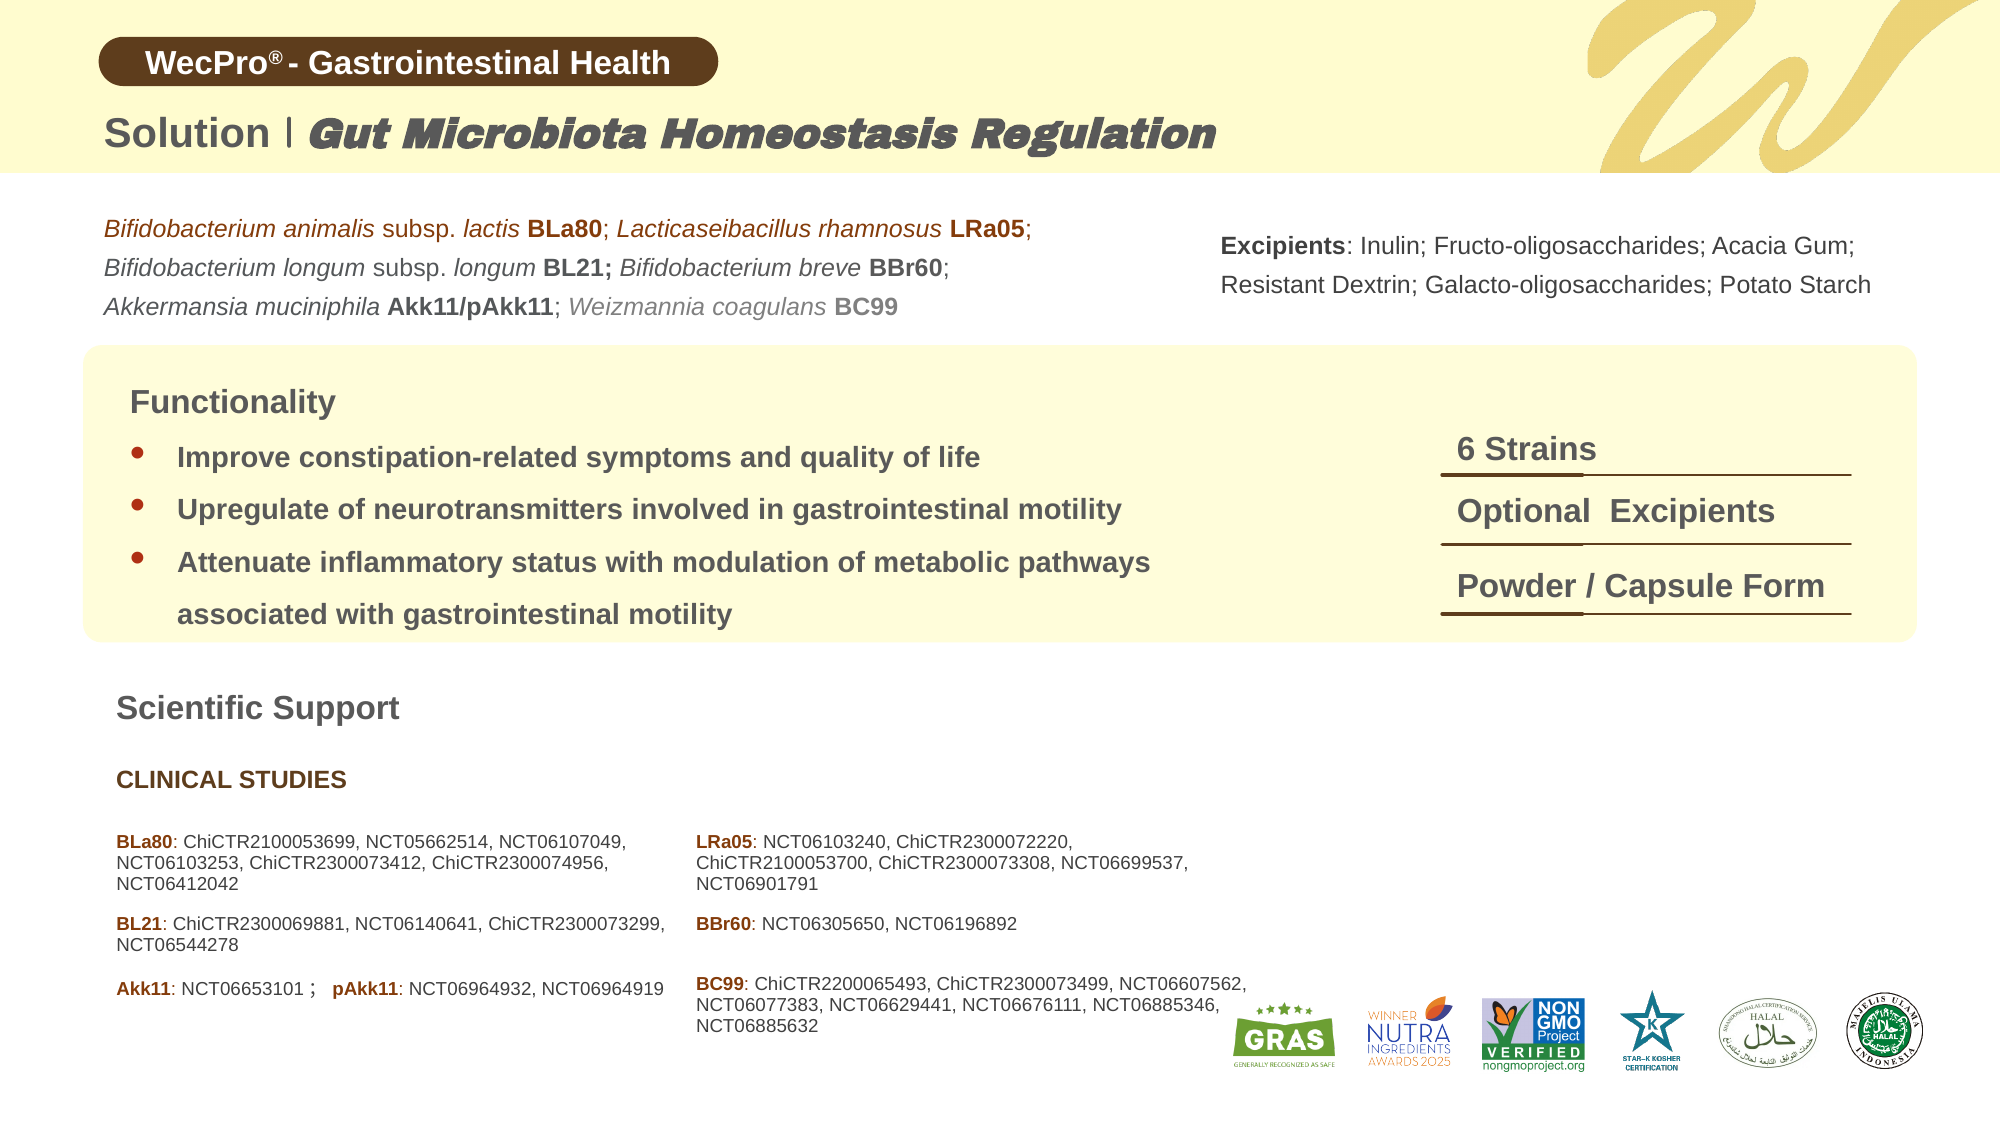

Solution
Gut Microbiota Homeostasis Regulation

Bifidobacterium animalis subsp. lactis BLa80; Lacticaseibacillus rhamnosus LRa05;
Bifidobacterium longum subsp. longum BL21; Bifidobacterium breve BBr60;
Akkermansia muciniphila Akk11/pAkk11; Weizmannia coagulans BC99

Excipients: Inulin; Fructo-oligosaccharides; Acacia Gum; Resistant Dextrin; Galacto-oligosaccharides; Potato Starch

Functionality
Improve constipation-related symptoms and quality of life
Upregulate of neurotransmitters involved in gastrointestinal motility
Attenuate inflammatory status with modulation of metabolic pathways associated with gastrointestinal motility
6 Strains
Optional  Excipients
Powder / Capsule Form
Scientific Support
CLINICAL STUDIES
| BLa80: ChiCTR2100053699, NCT05662514, NCT06107049, NCT06103253, ChiCTR2300073412, ChiCTR2300074956, NCT06412042 | LRa05: NCT06103240, ChiCTR2300072220, ChiCTR2100053700, ChiCTR2300073308, NCT06699537, NCT06901791 |
| --- | --- |
| BL21: ChiCTR2300069881, NCT06140641, ChiCTR2300073299, NCT06544278 | BBr60: NCT06305650, NCT06196892 |
| Akk11: NCT06653101；pAkk11: NCT06964932, NCT06964919 | BC99: ChiCTR2200065493, ChiCTR2300073499, NCT06607562, NCT06077383, NCT06629441, NCT06676111, NCT06885346, NCT06885632 |